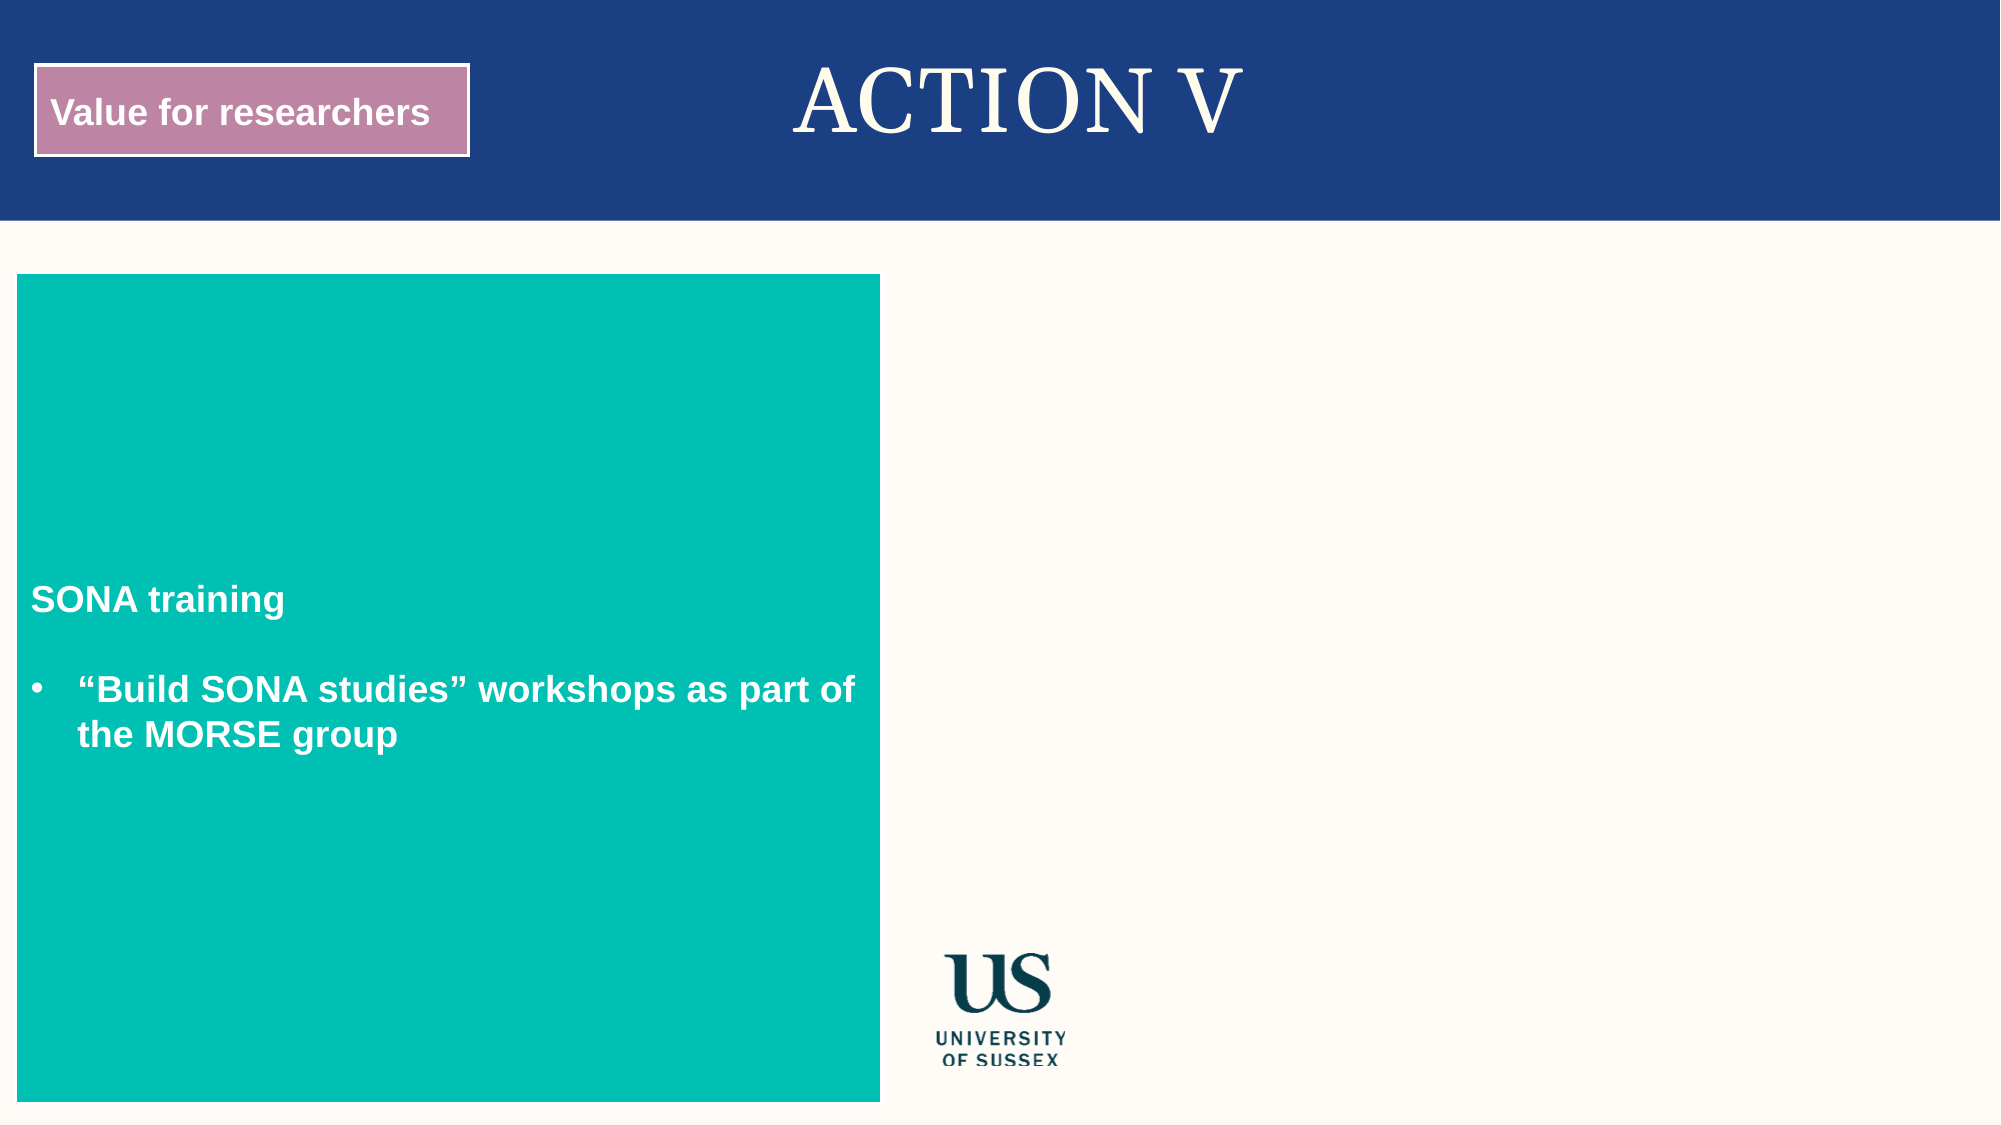

# ACTION V
Value for researchers
SONA training

“Build SONA studies” workshops as part of the MORSE group